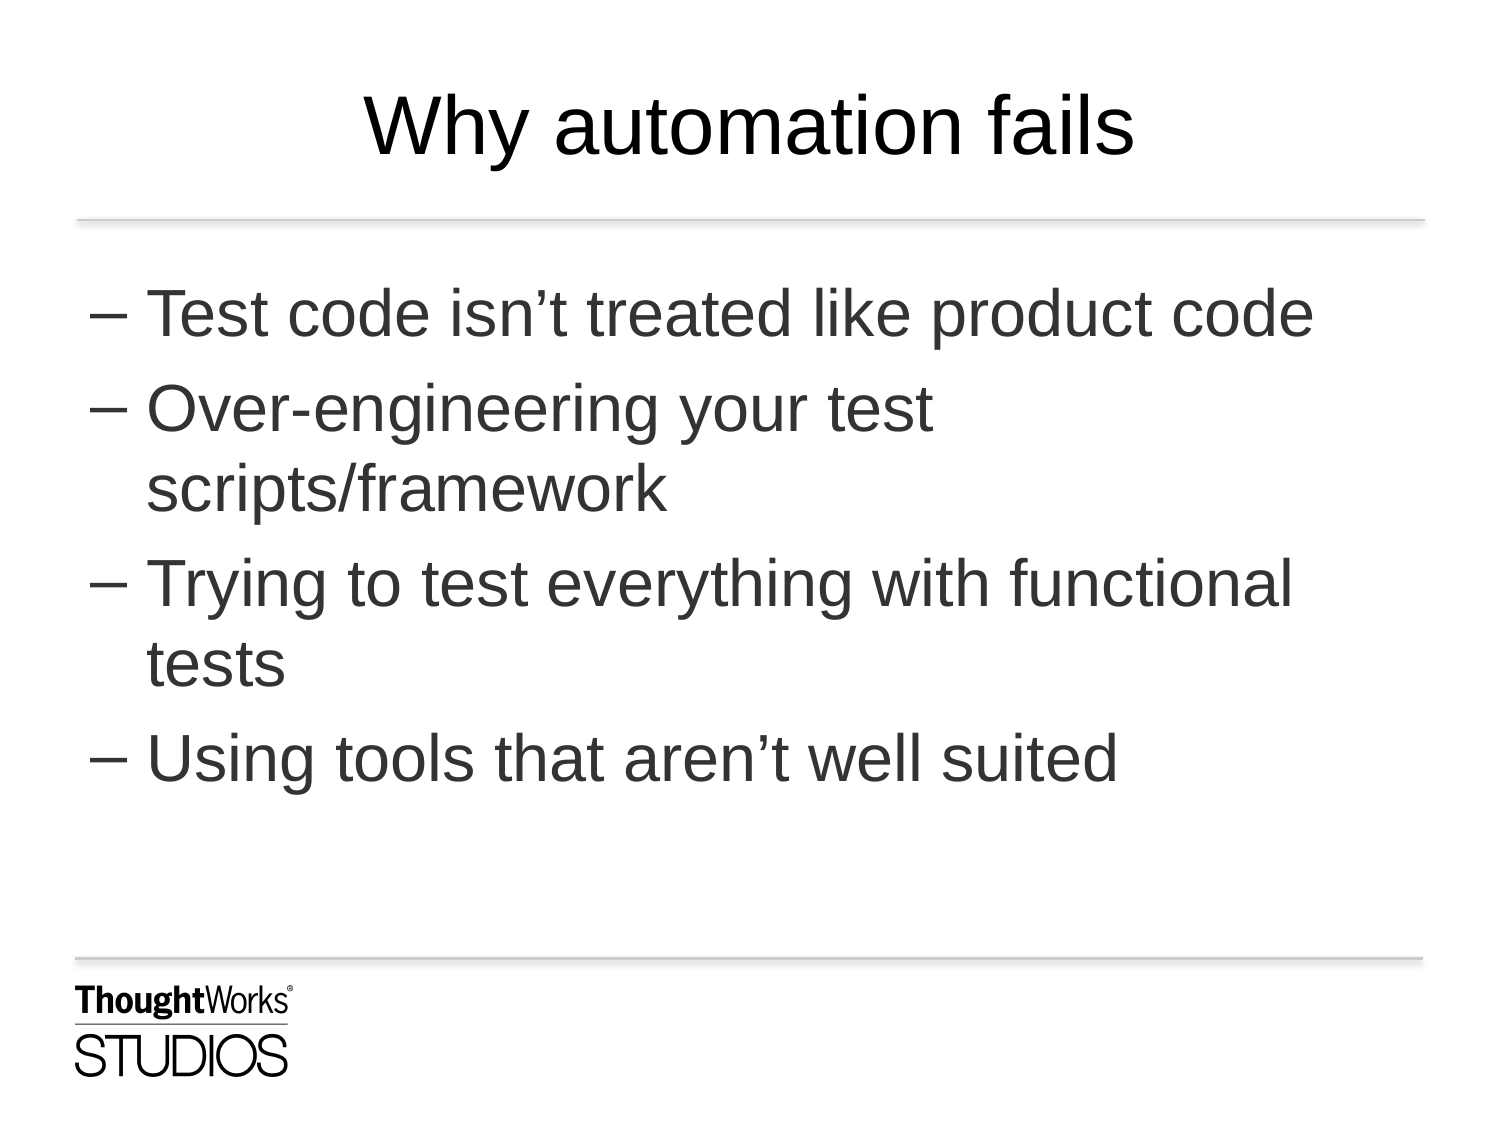

# Why automation fails
Test code isn’t treated like product code
Over-engineering your test scripts/framework
Trying to test everything with functional tests
Using tools that aren’t well suited